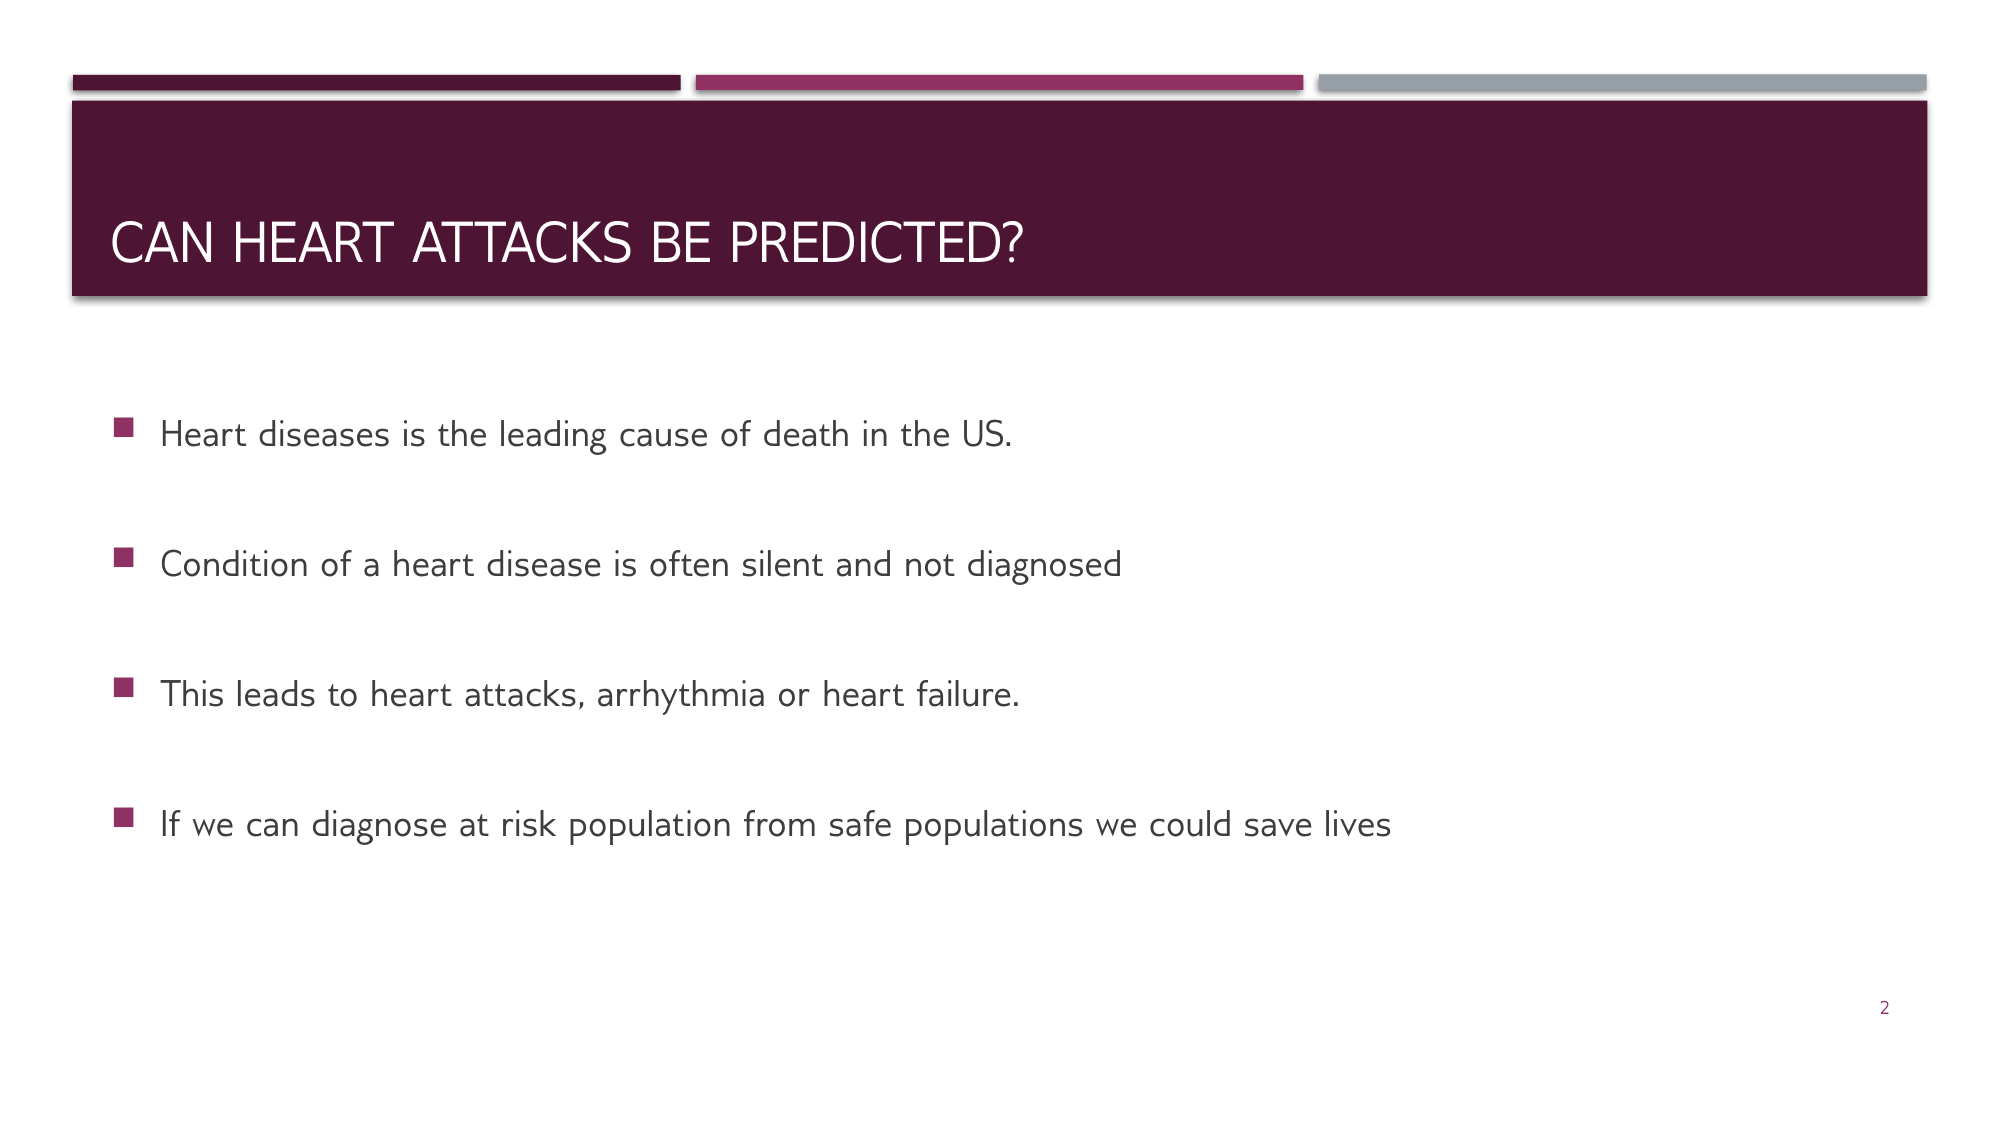

# Can heart attacks be predicted?
Heart diseases is the leading cause of death in the US.

Condition of a heart disease is often silent and not diagnosed

This leads to heart attacks, arrhythmia or heart failure.

If we can diagnose at risk population from safe populations we could save lives

2